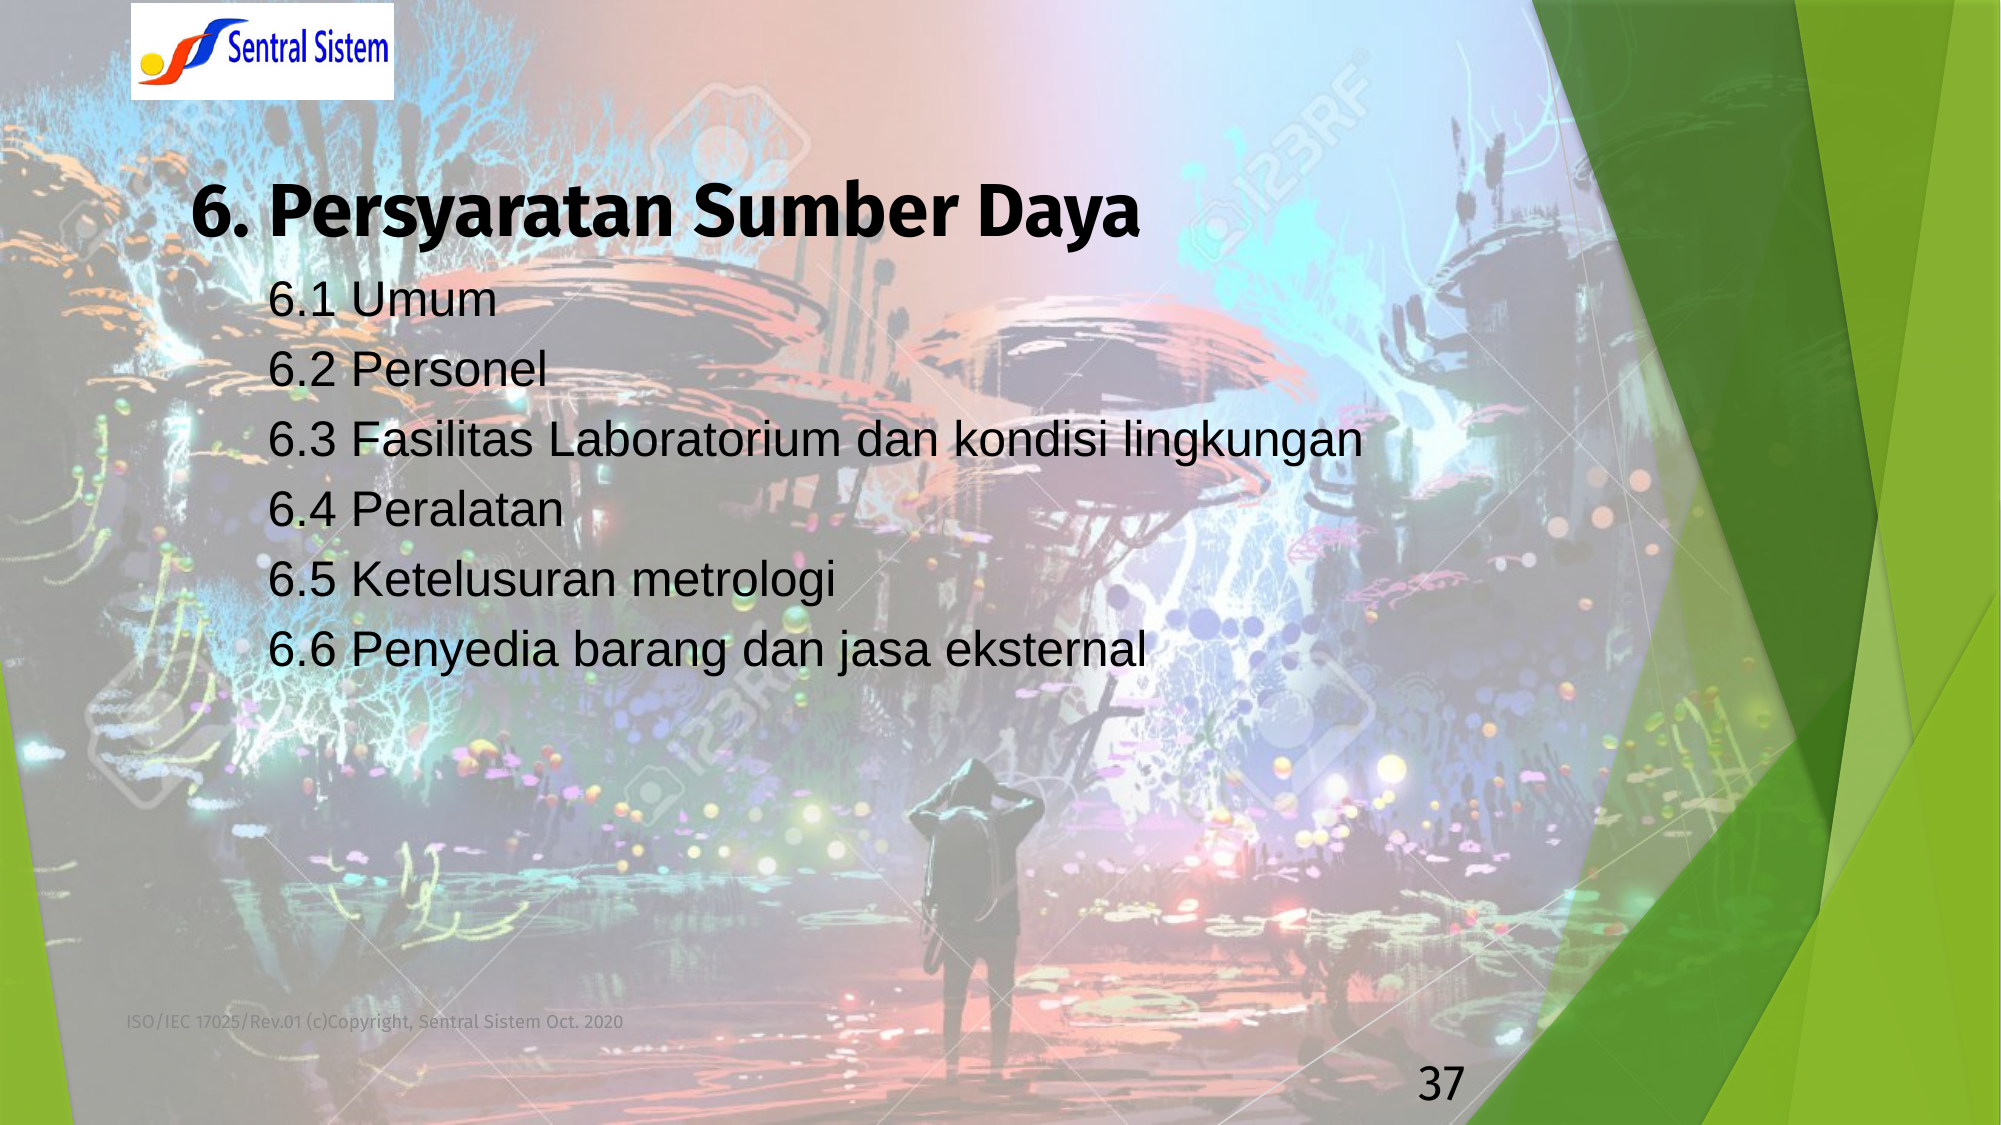

# 6. Persyaratan Sumber Daya
6.1 Umum
6.2 Personel
6.3 Fasilitas Laboratorium dan kondisi lingkungan
6.4 Peralatan
6.5 Ketelusuran metrologi
6.6 Penyedia barang dan jasa eksternal
ISO/IEC 17025/Rev.01 (c)Copyright, Sentral Sistem Oct. 2020
37